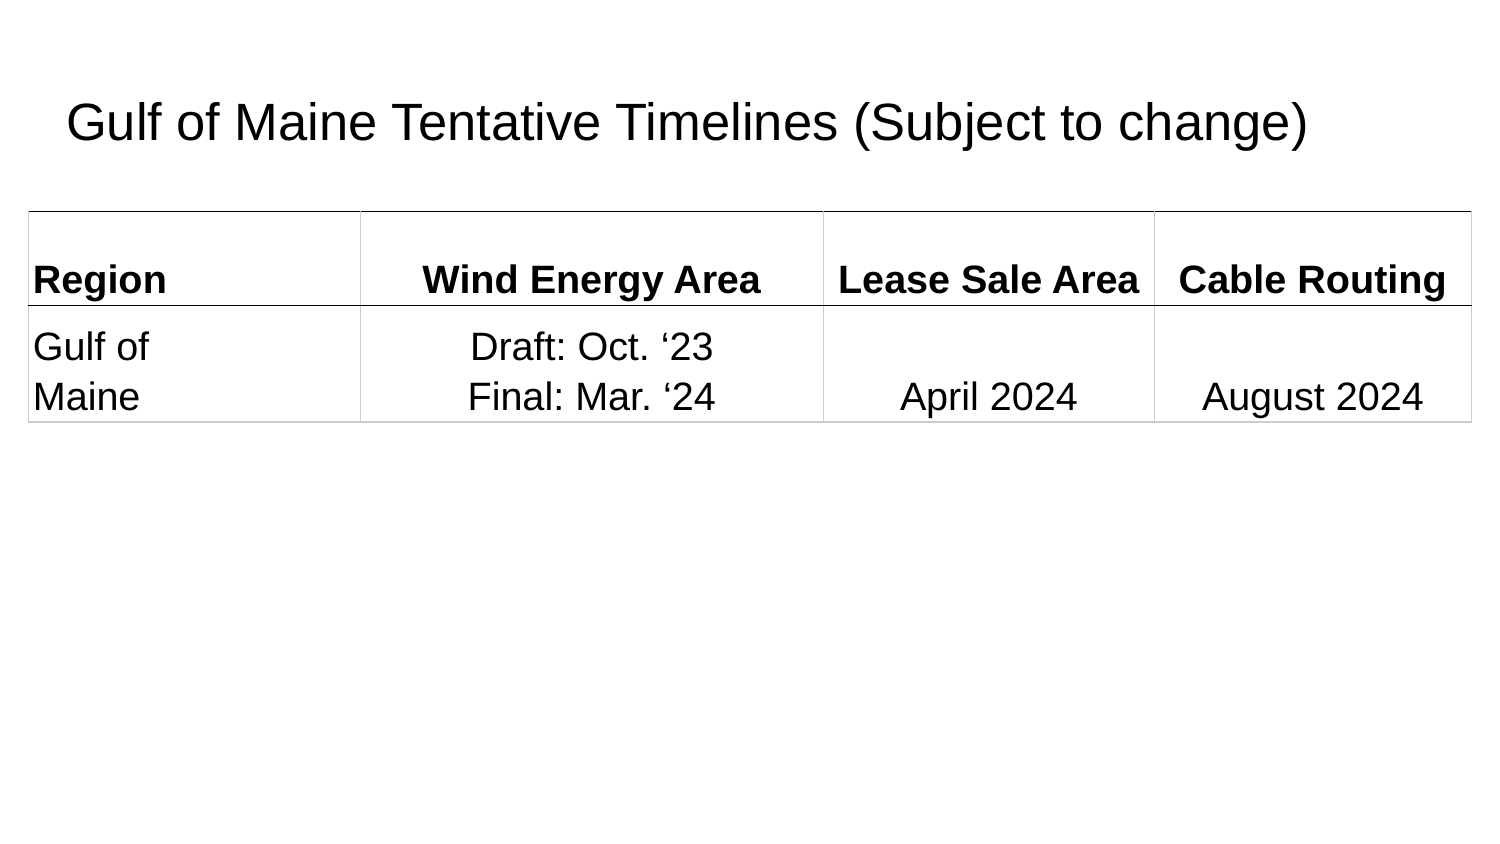

# Gulf of Maine Tentative Timelines (Subject to change)
| Region | Wind Energy Area | Lease Sale Area | Cable Routing |
| --- | --- | --- | --- |
| Gulf of Maine | Draft: Oct. ‘23 Final: Mar. ‘24 | April 2024 | August 2024 |